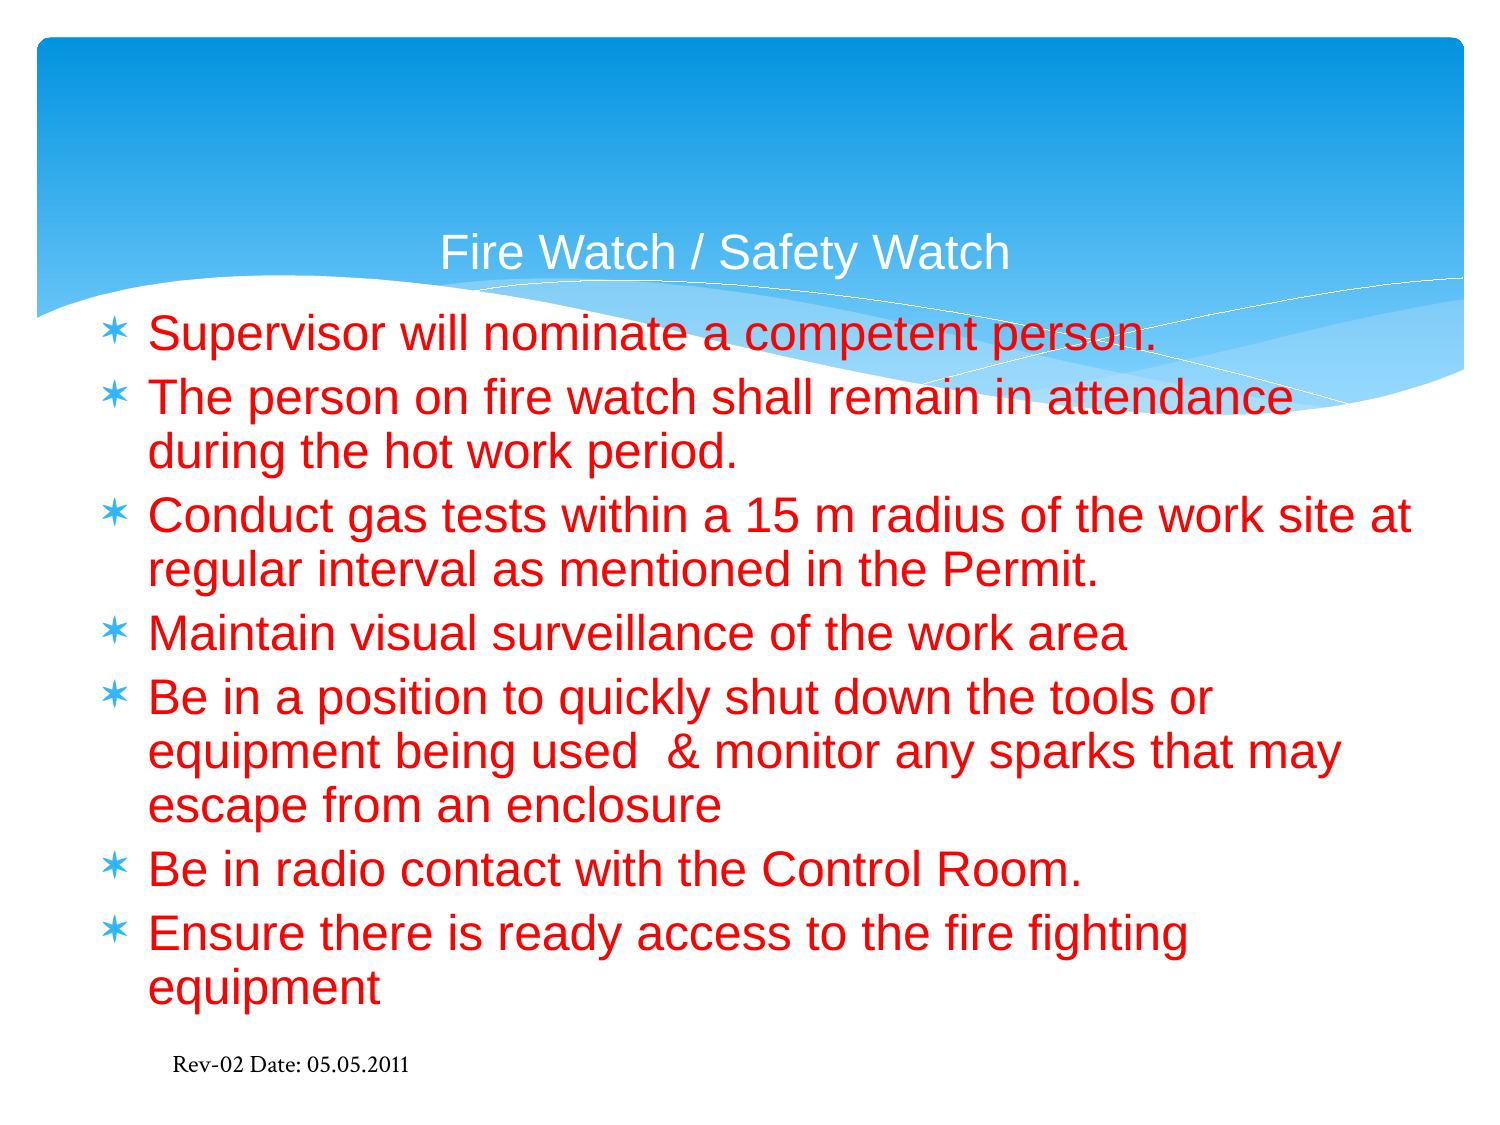

# Fire Watch / Safety Watch
Supervisor will nominate a competent person.
The person on fire watch shall remain in attendance during the hot work period.
Conduct gas tests within a 15 m radius of the work site at regular interval as mentioned in the Permit.
Maintain visual surveillance of the work area
Be in a position to quickly shut down the tools or equipment being used  & monitor any sparks that may escape from an enclosure
Be in radio contact with the Control Room.
Ensure there is ready access to the fire fighting equipment

Rev-02 Date: 05.05.2011